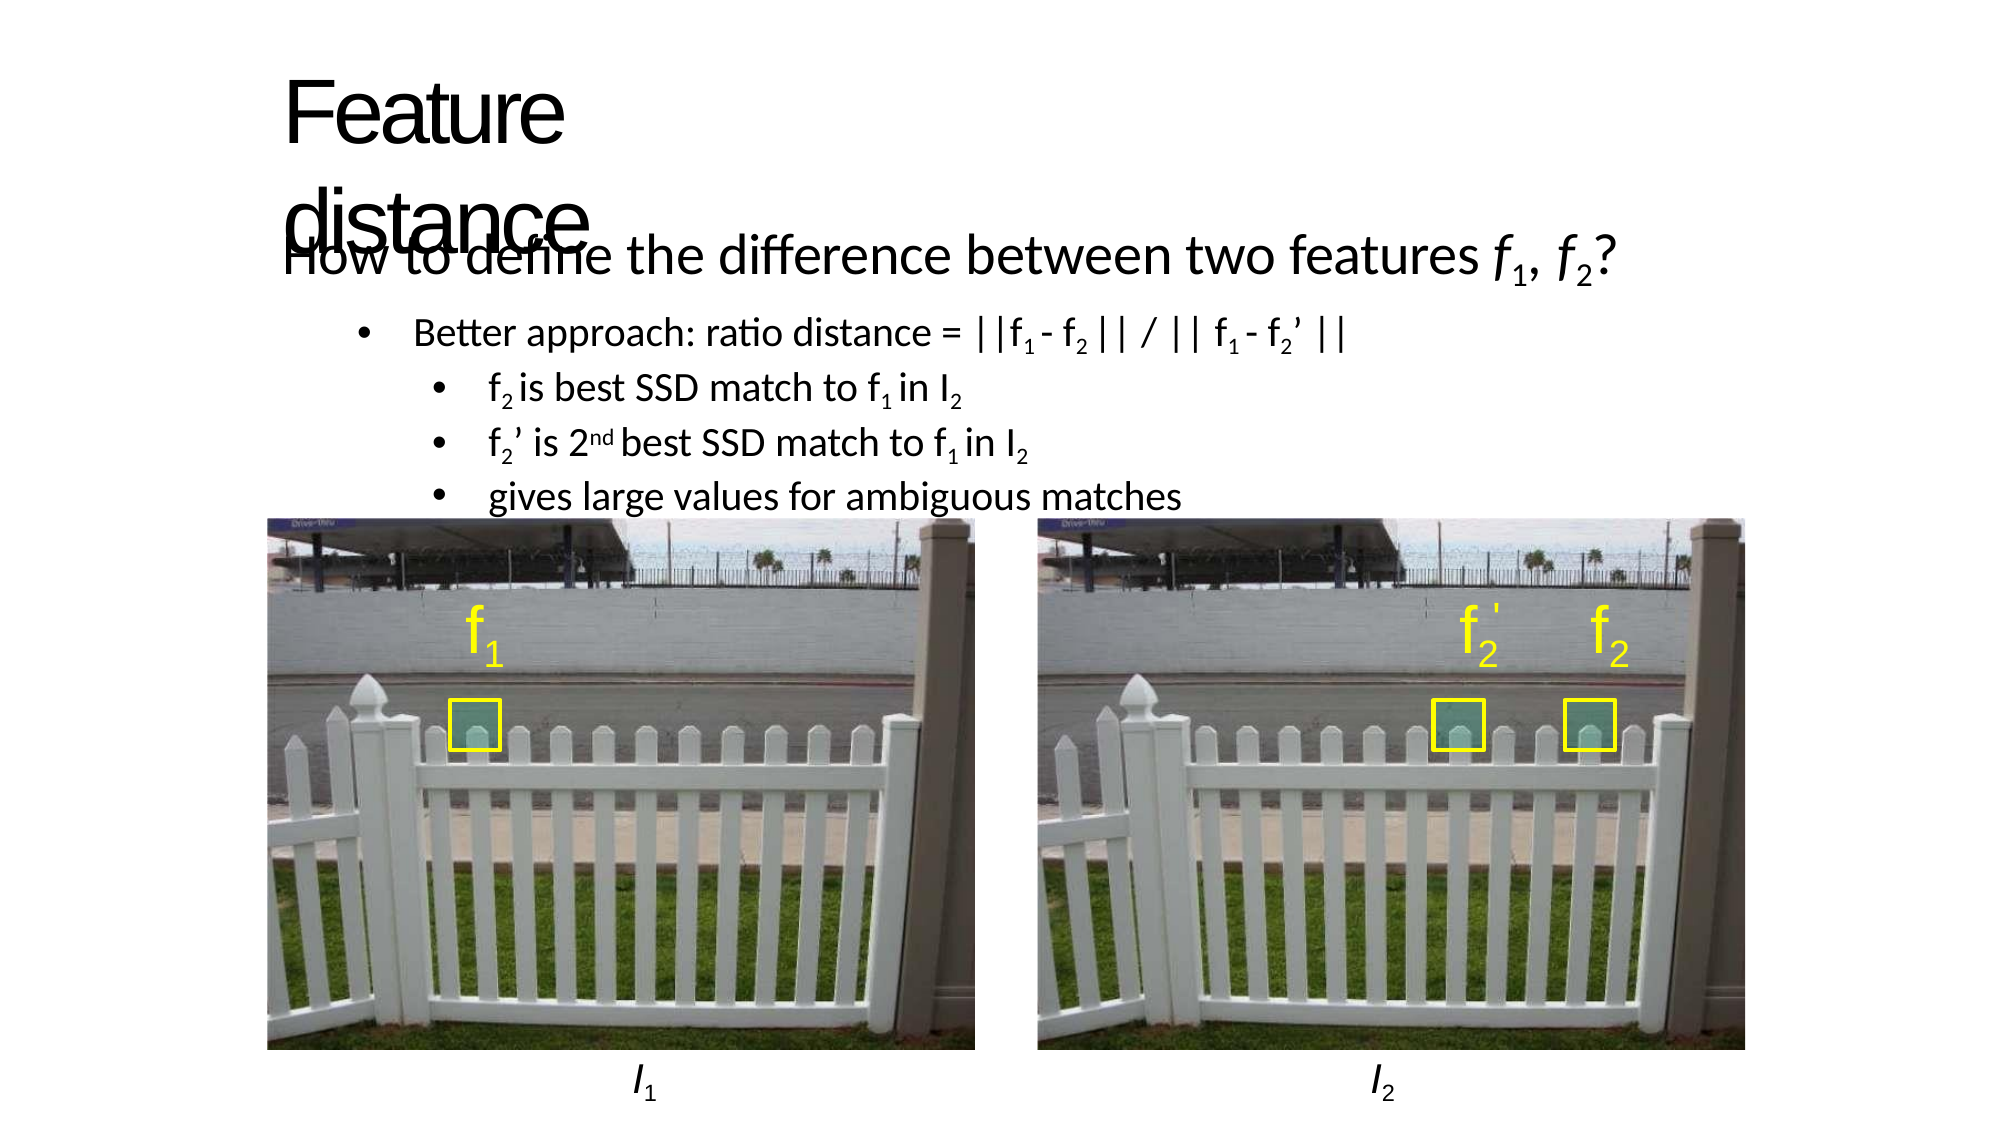

# Feature distance
How to define the difference between two features f1, f2?
Better approach: ratio distance = ||f1 - f2 || / || f1 - f2’ ||
f2 is best SSD match to f1 in I2
f2’ is 2nd best SSD match to f1 in I2
gives large values for ambiguous matches

f1	f2	f2
'
I1
I2